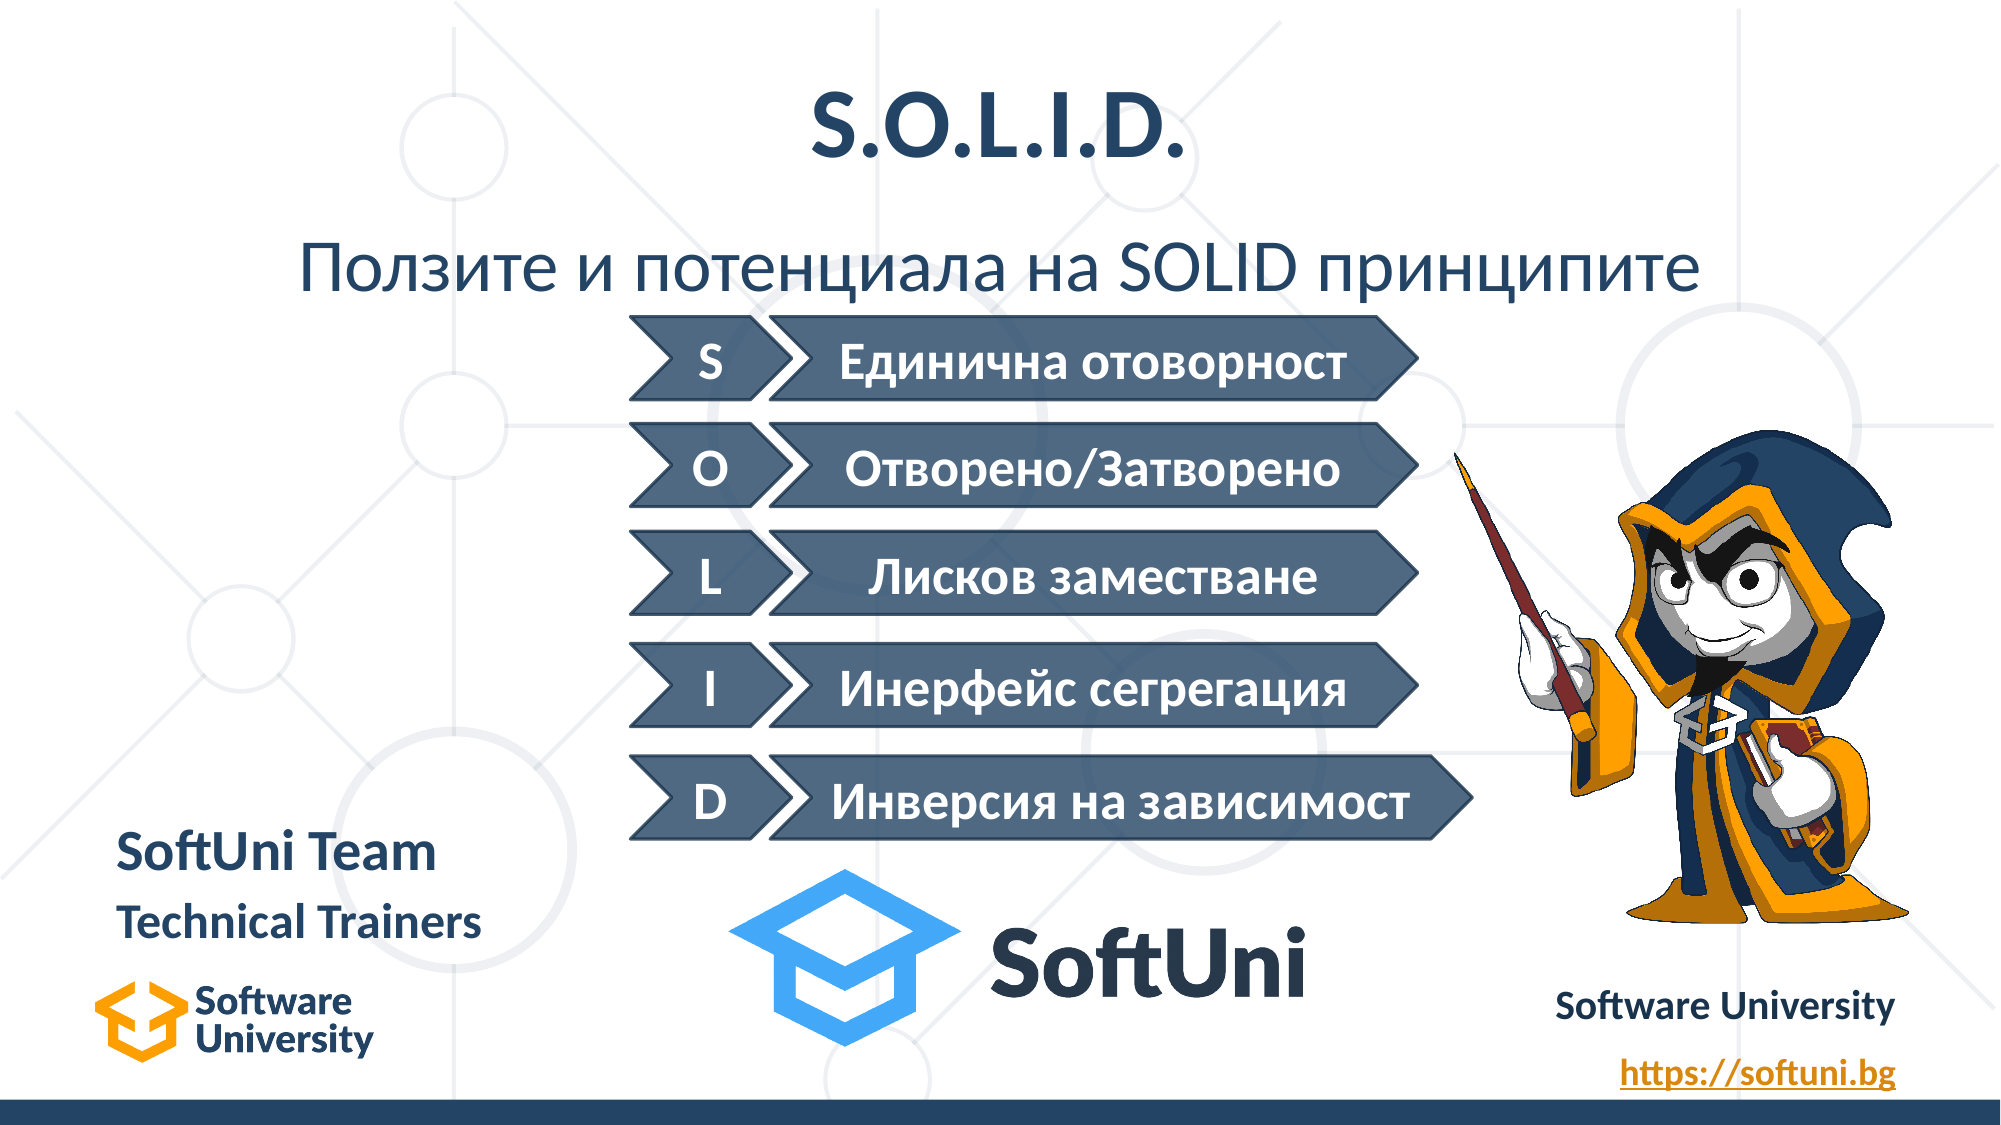

# S.O.L.I.D.
Ползите и потенциала на SOLID принципите
Единична отоворност
S
Отворено/Затворено
O
Лисков заместване
L
Инерфейс сегрегация
I
Инверсия на зависимост
D
SoftUni Team

Technical Trainers
Software University
https://softuni.bg